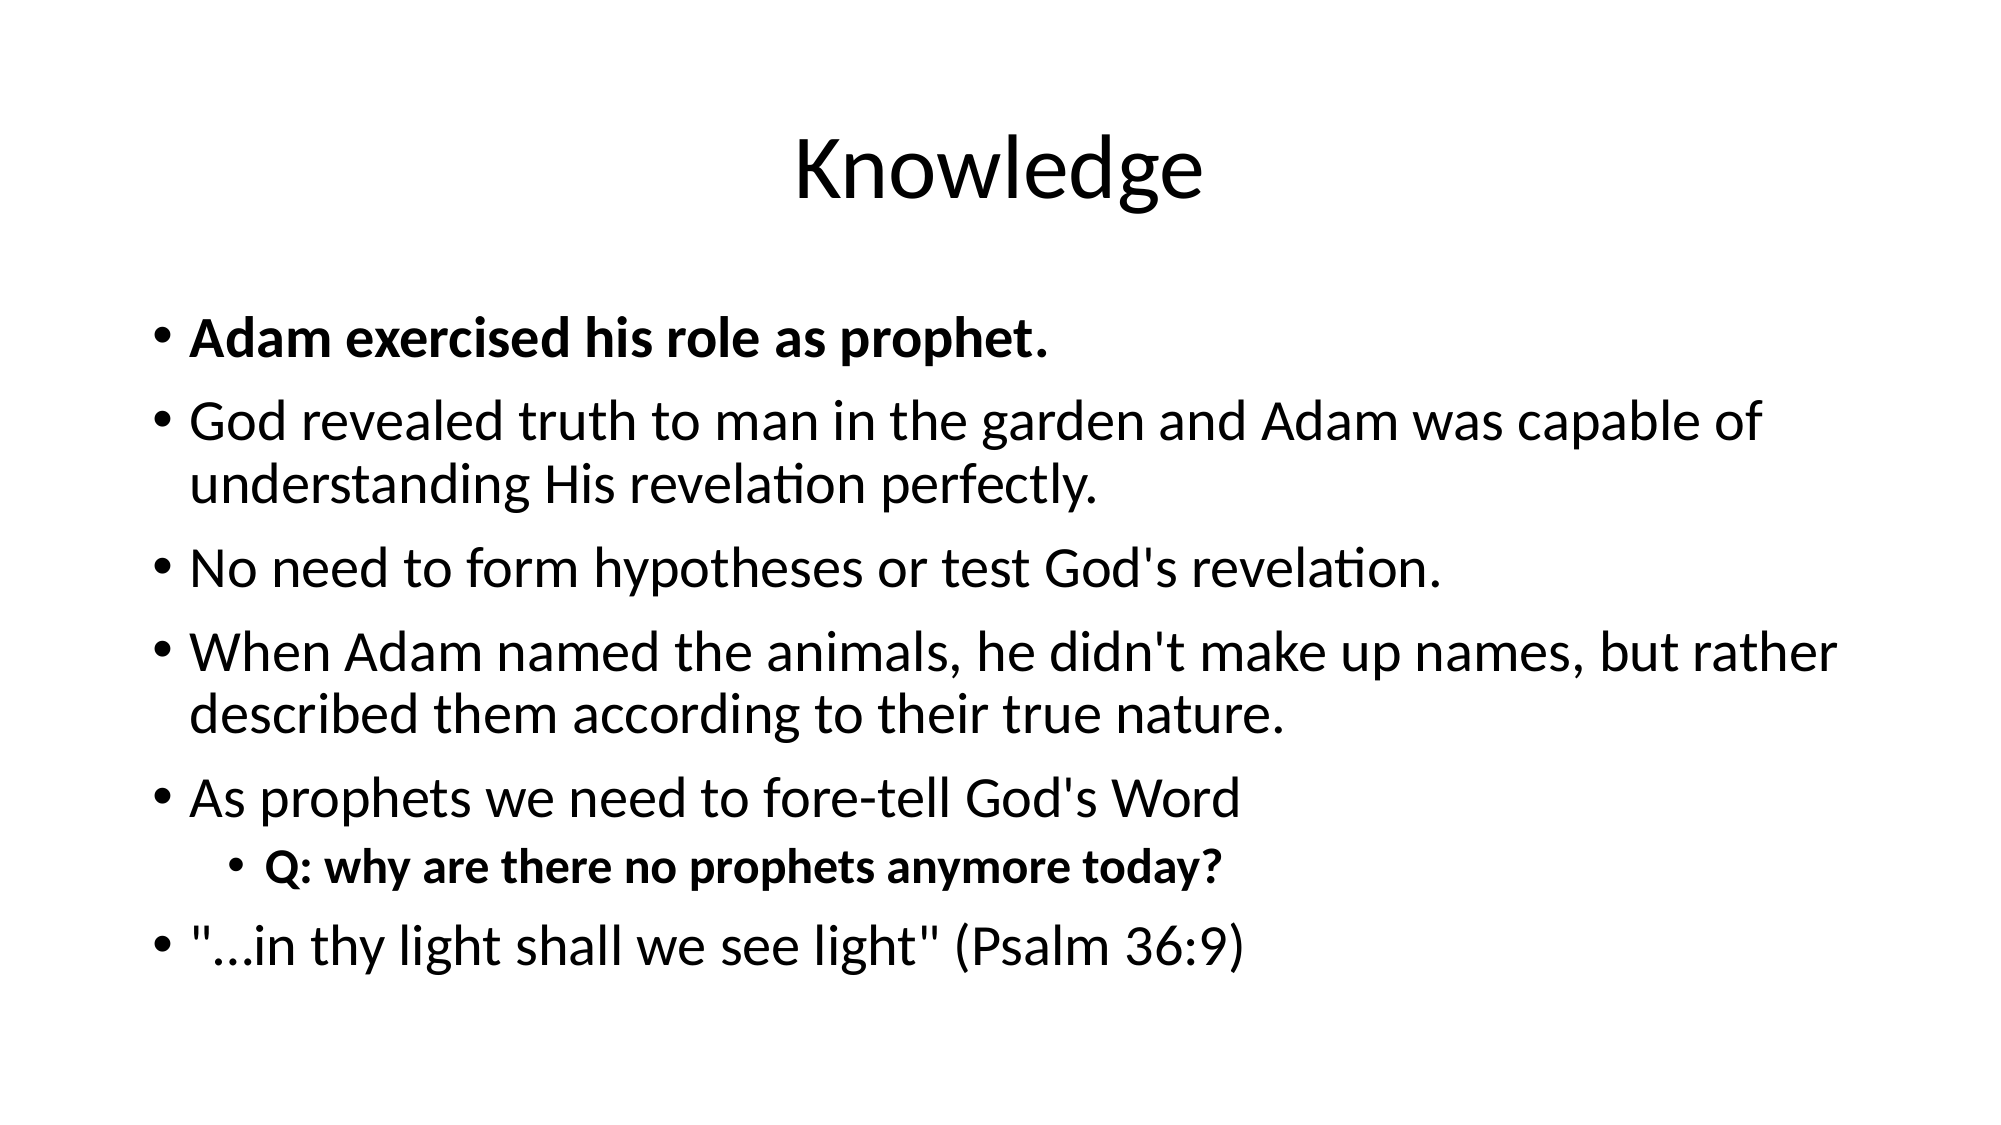

# Knowledge
Adam exercised his role as prophet.
God revealed truth to man in the garden and Adam was capable of understanding His revelation perfectly.
No need to form hypotheses or test God's revelation.
When Adam named the animals, he didn't make up names, but rather described them according to their true nature.
As prophets we need to fore-tell God's Word
Q: why are there no prophets anymore today?
"…in thy light shall we see light" (Psalm 36:9)